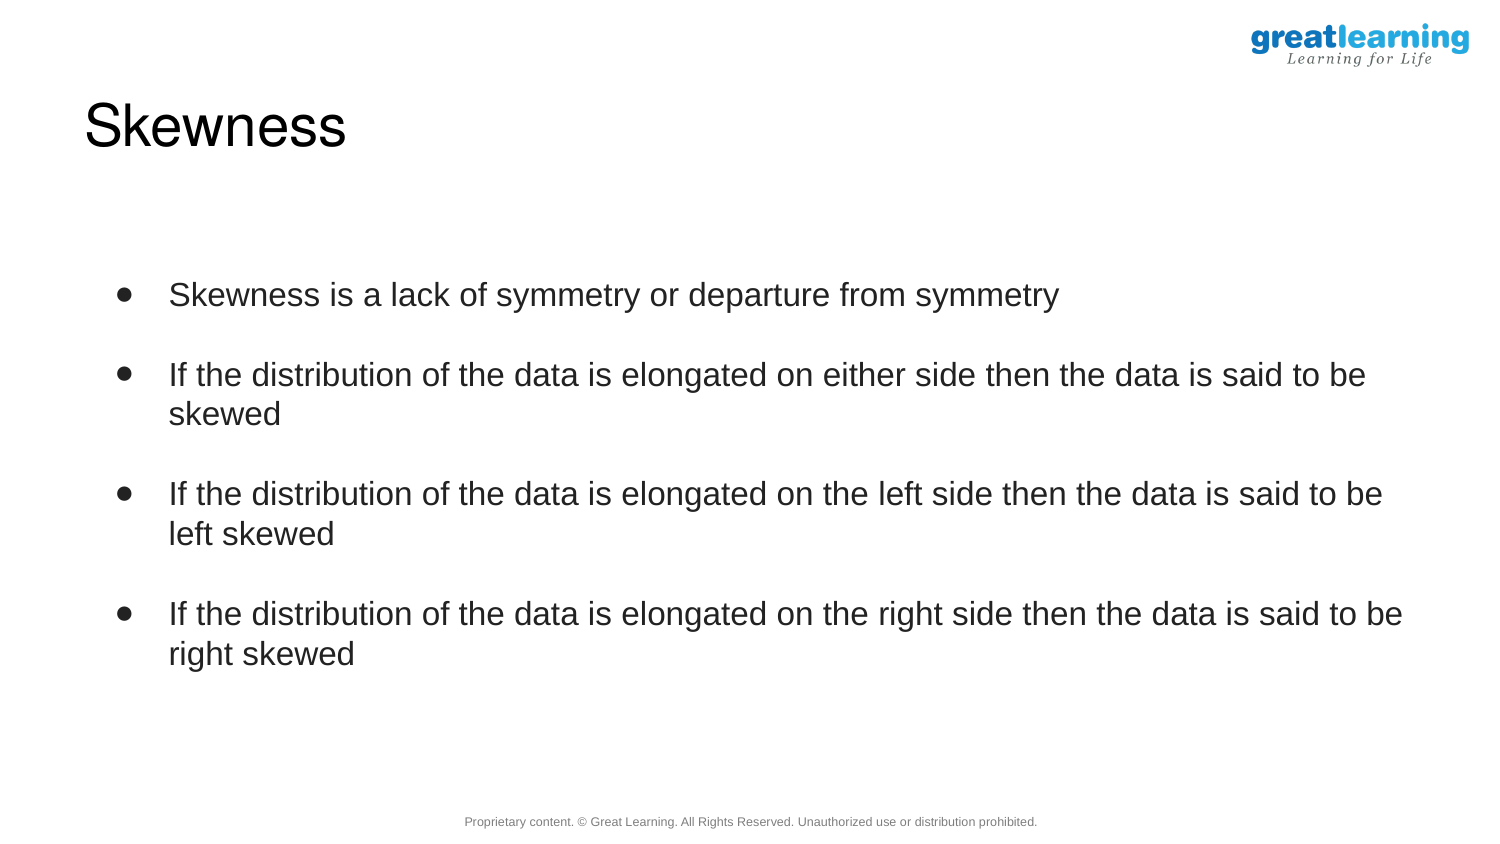

# Skewness
Skewness is a lack of symmetry or departure from symmetry

If the distribution of the data is elongated on either side then the data is said to be skewed

If the distribution of the data is elongated on the left side then the data is said to be left skewed

If the distribution of the data is elongated on the right side then the data is said to be right skewed